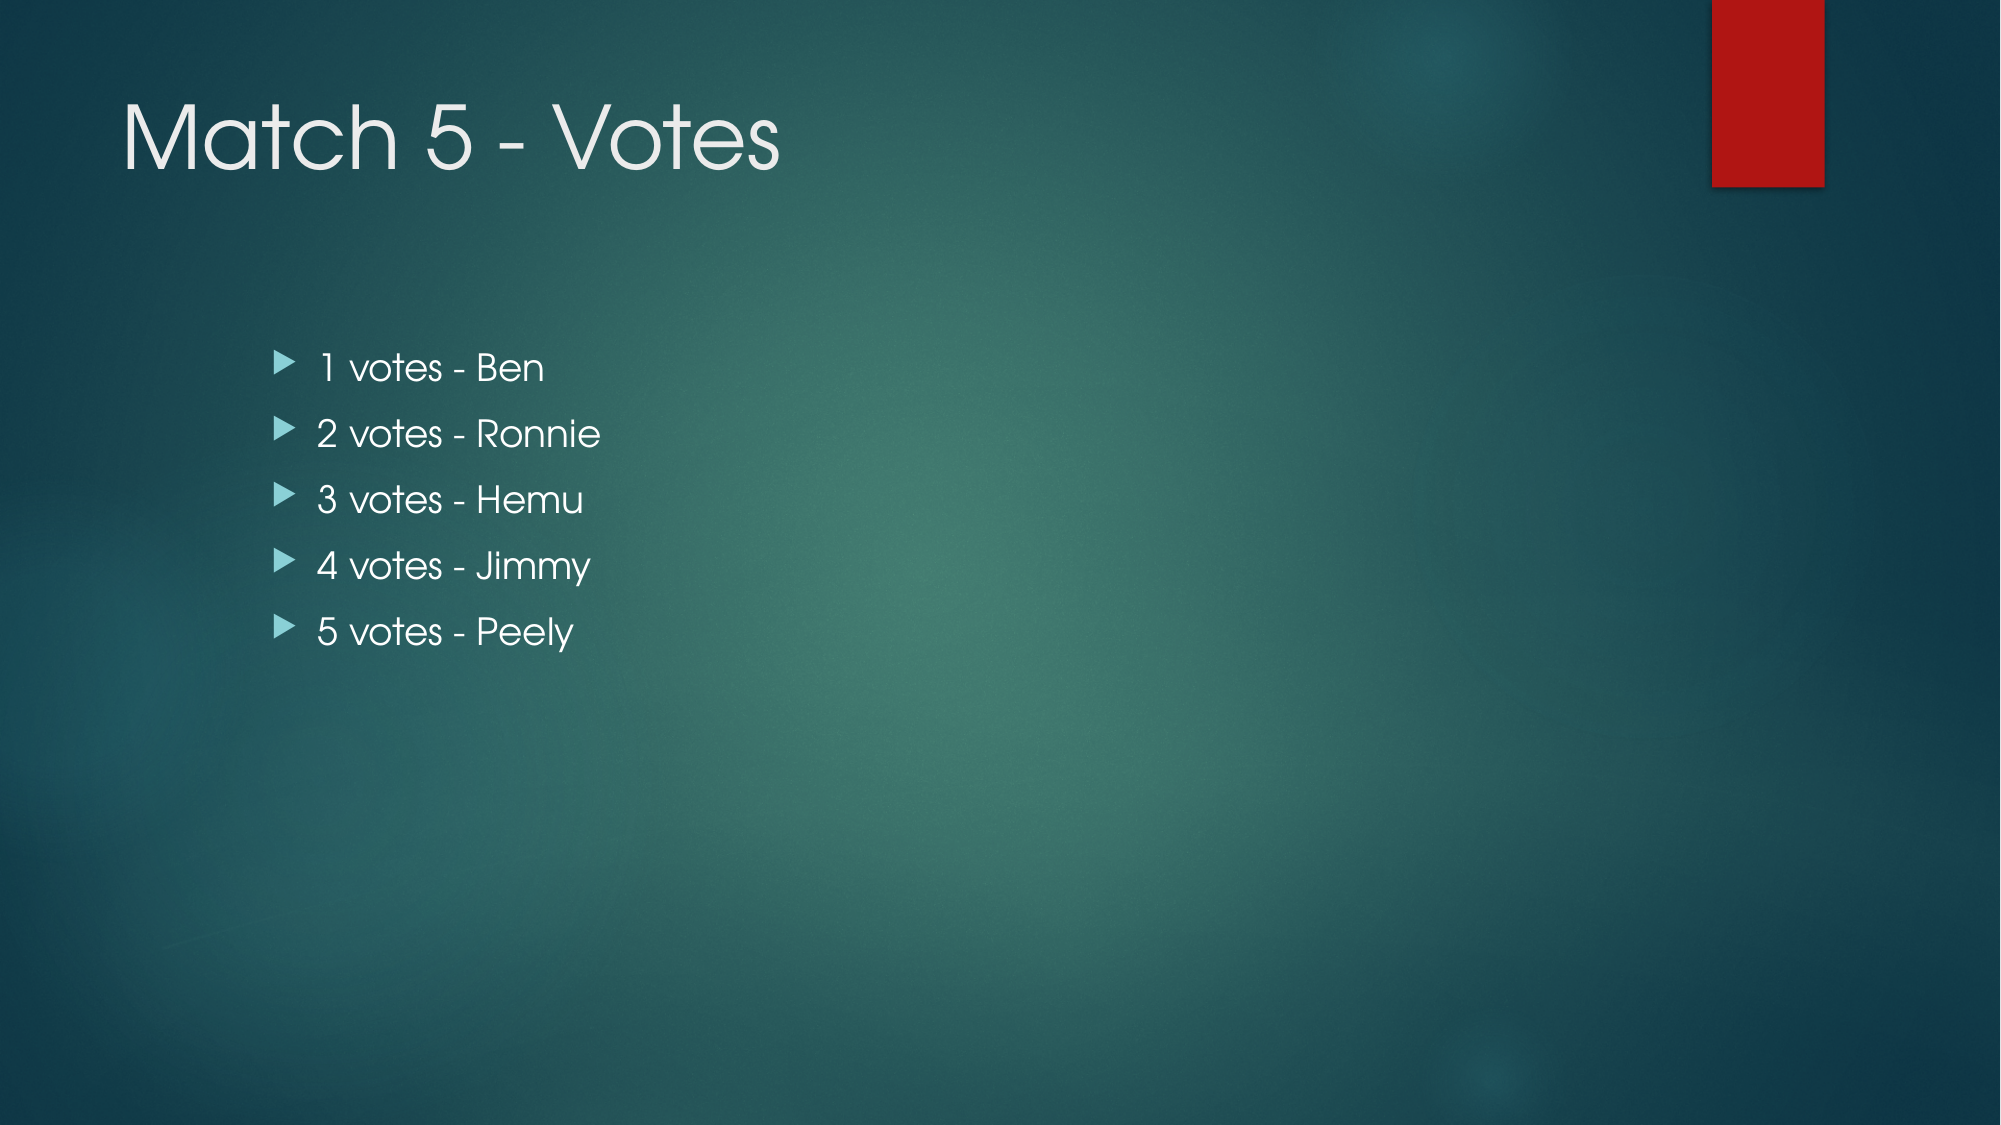

# Match 5 - Votes
1 votes - Ben
2 votes - Ronnie
3 votes - Hemu
4 votes - Jimmy
5 votes - Peely